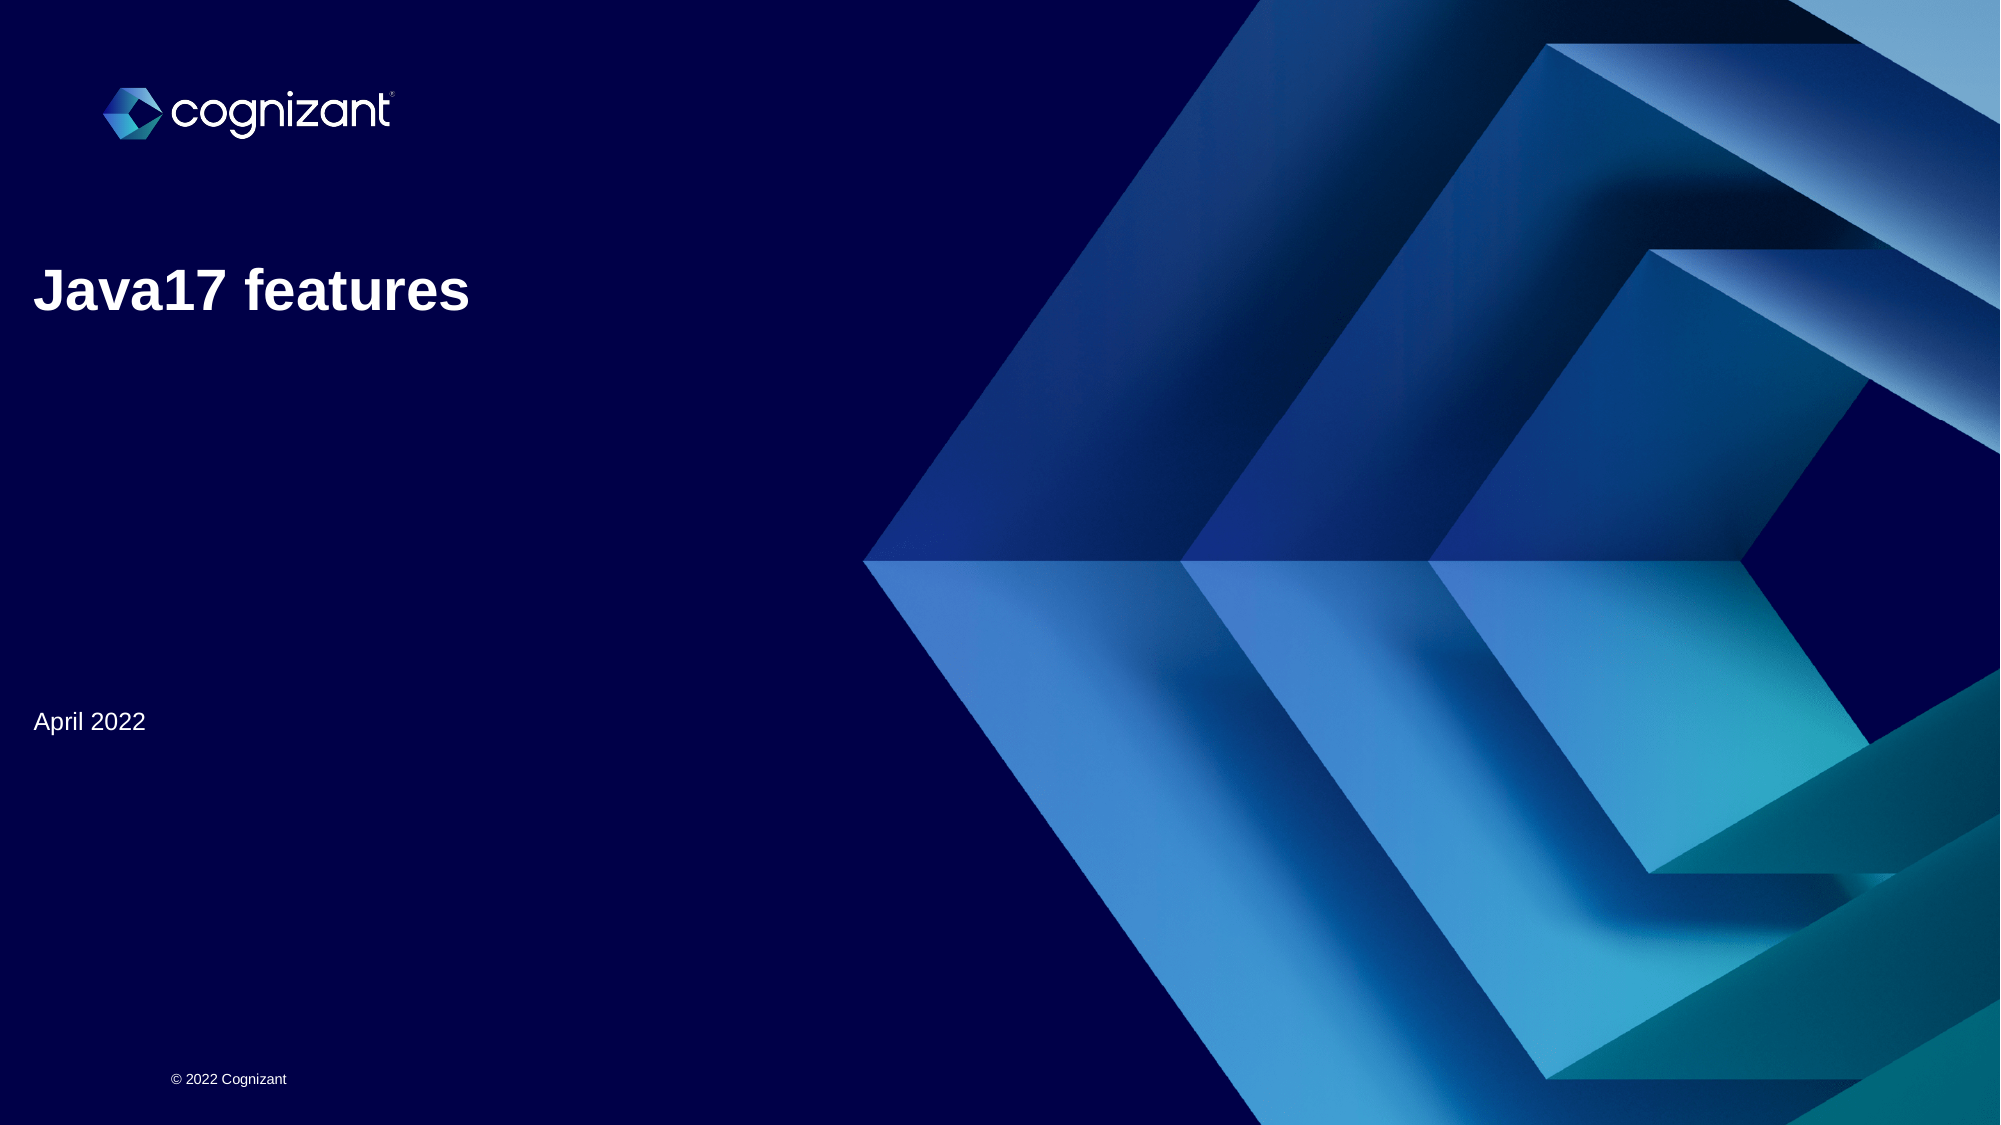

# Java17 features

April 2022
© 2022 Cognizant